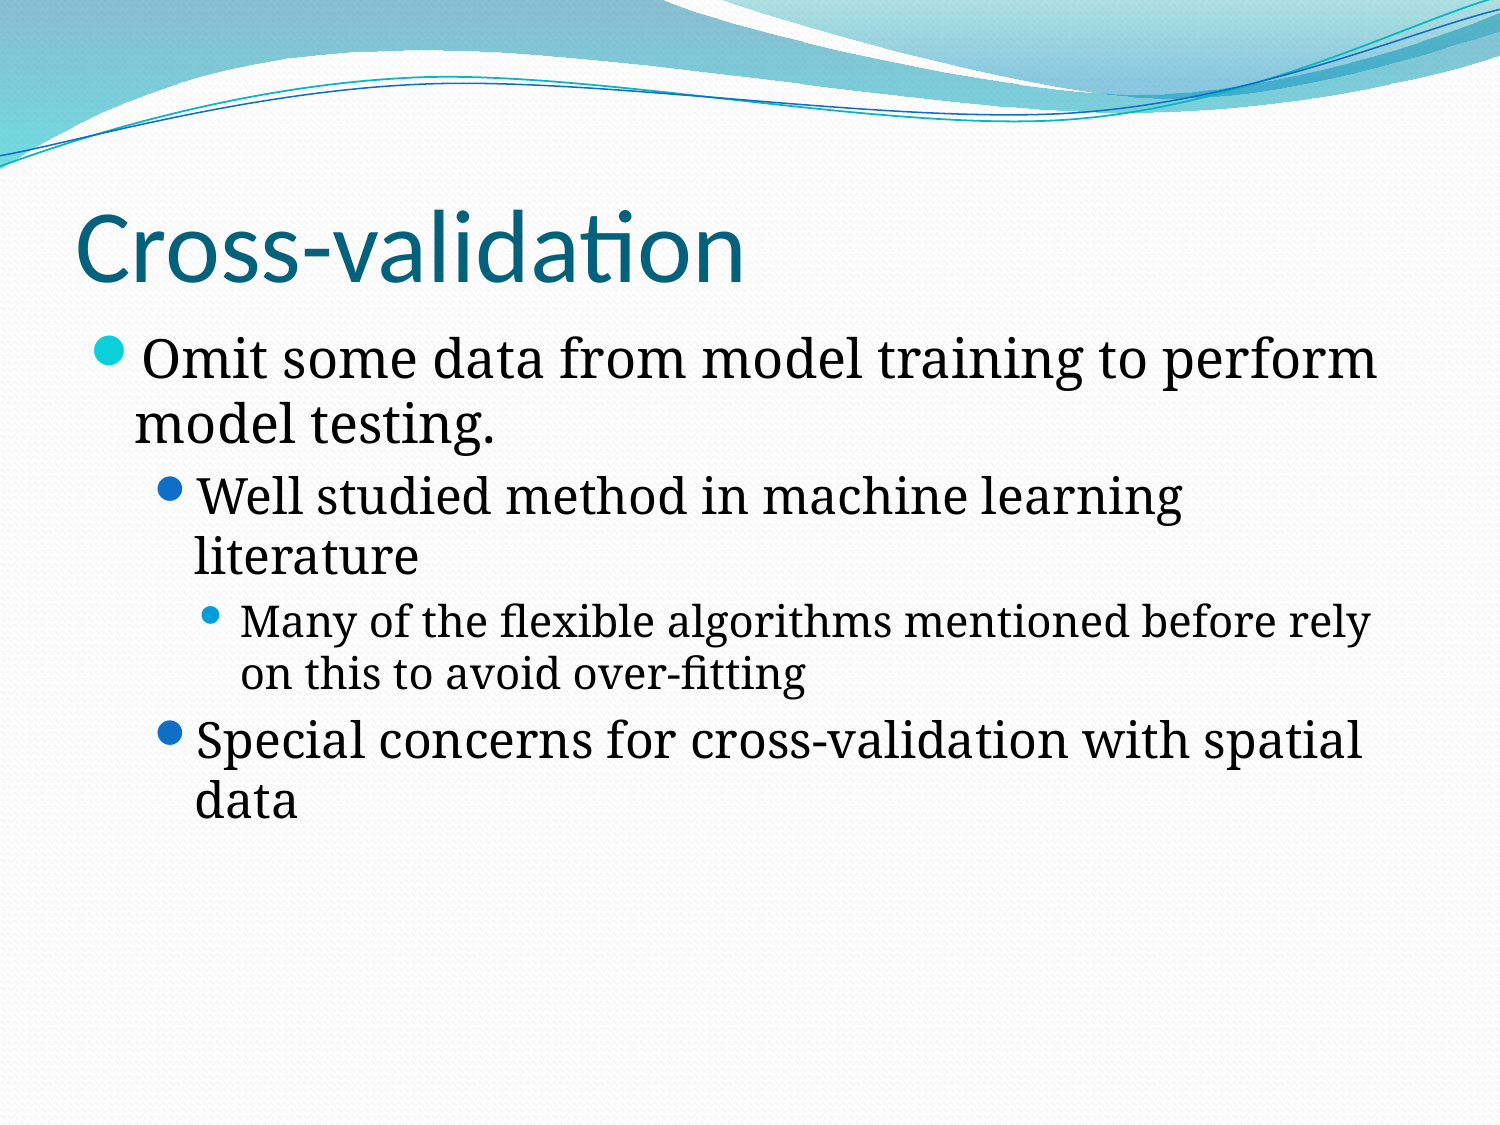

# Cross-validation
Omit some data from model training to perform model testing.
Well studied method in machine learning literature
Many of the flexible algorithms mentioned before rely on this to avoid over-fitting
Special concerns for cross-validation with spatial data